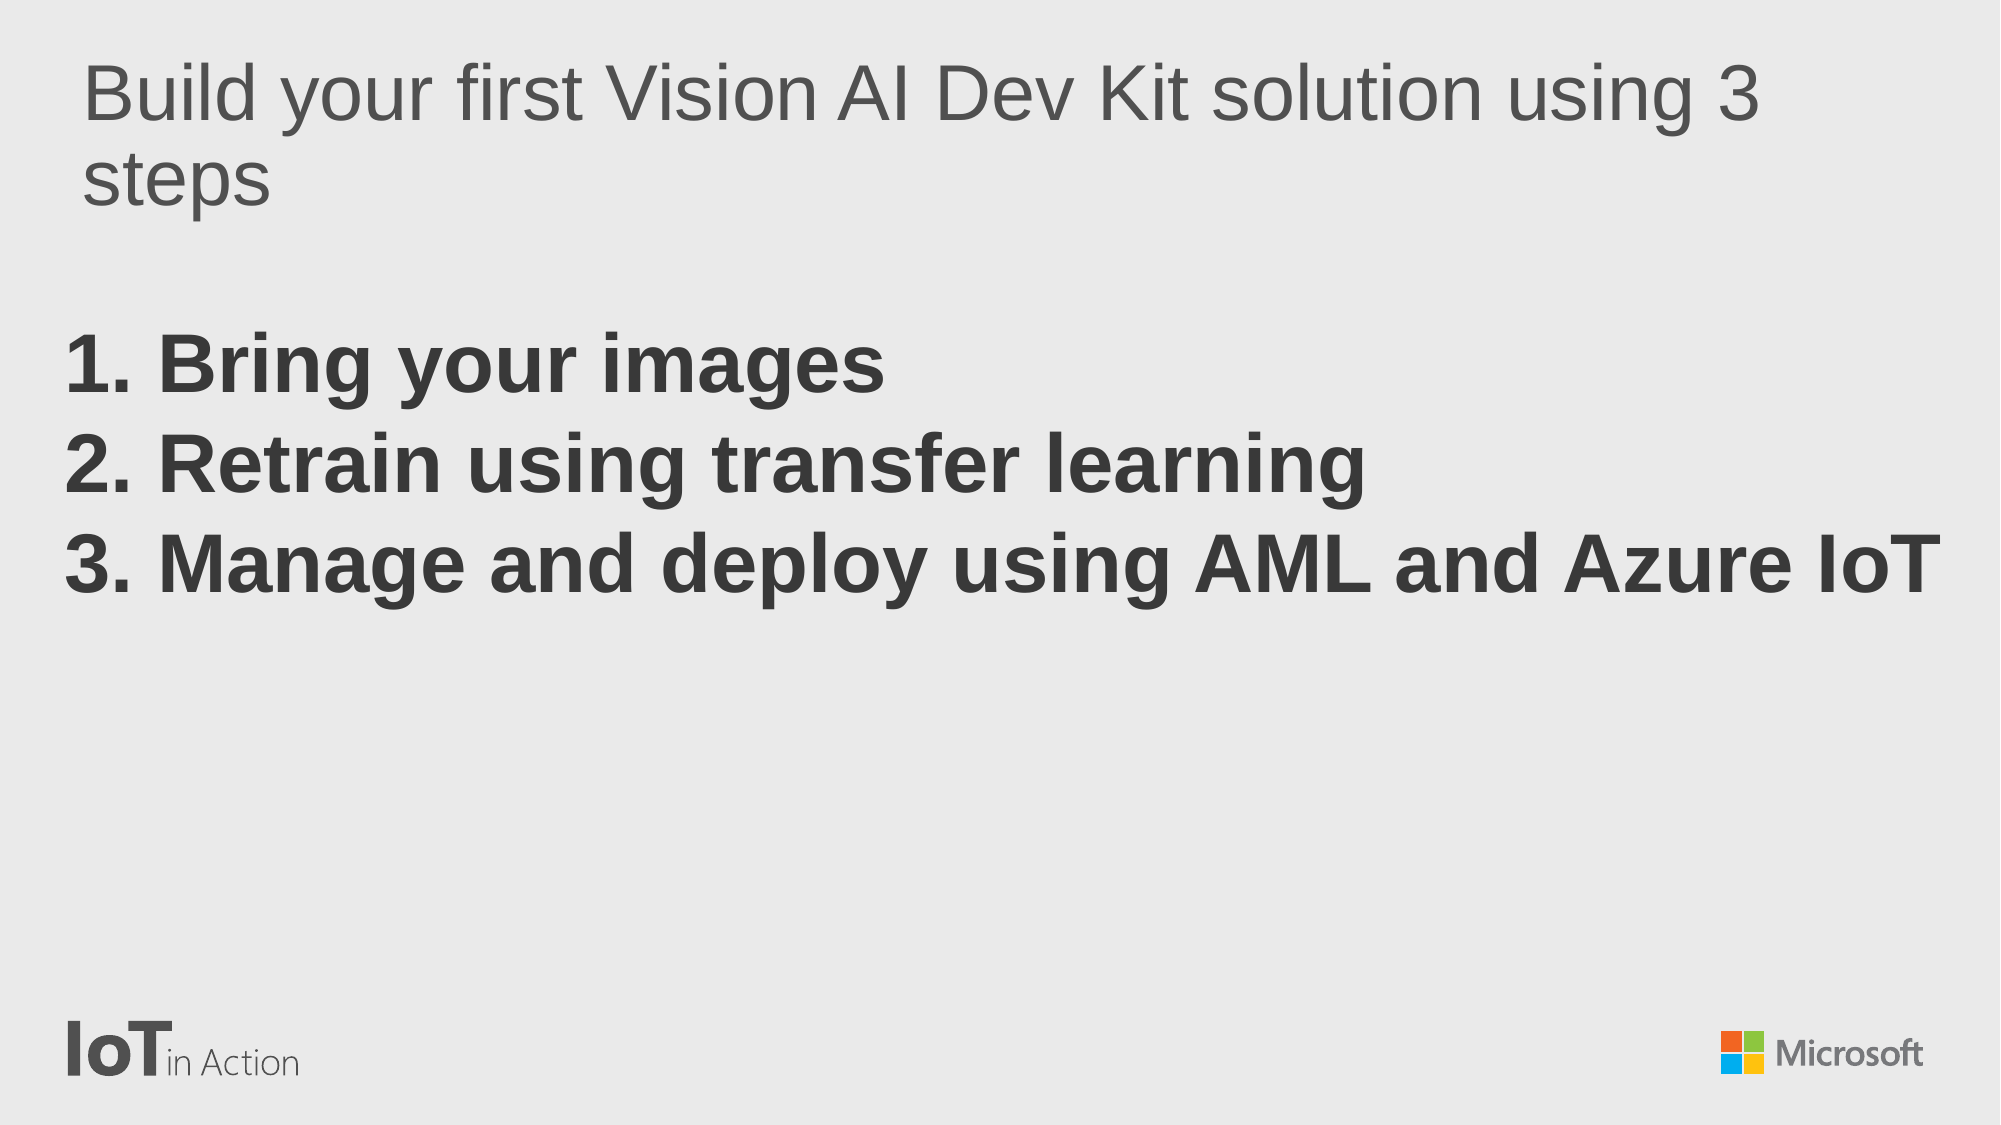

# Build your first Vision AI Dev Kit solution using 3 steps
1. Bring your images
2. Retrain using transfer learning
3. Manage and deploy using AML and Azure IoT